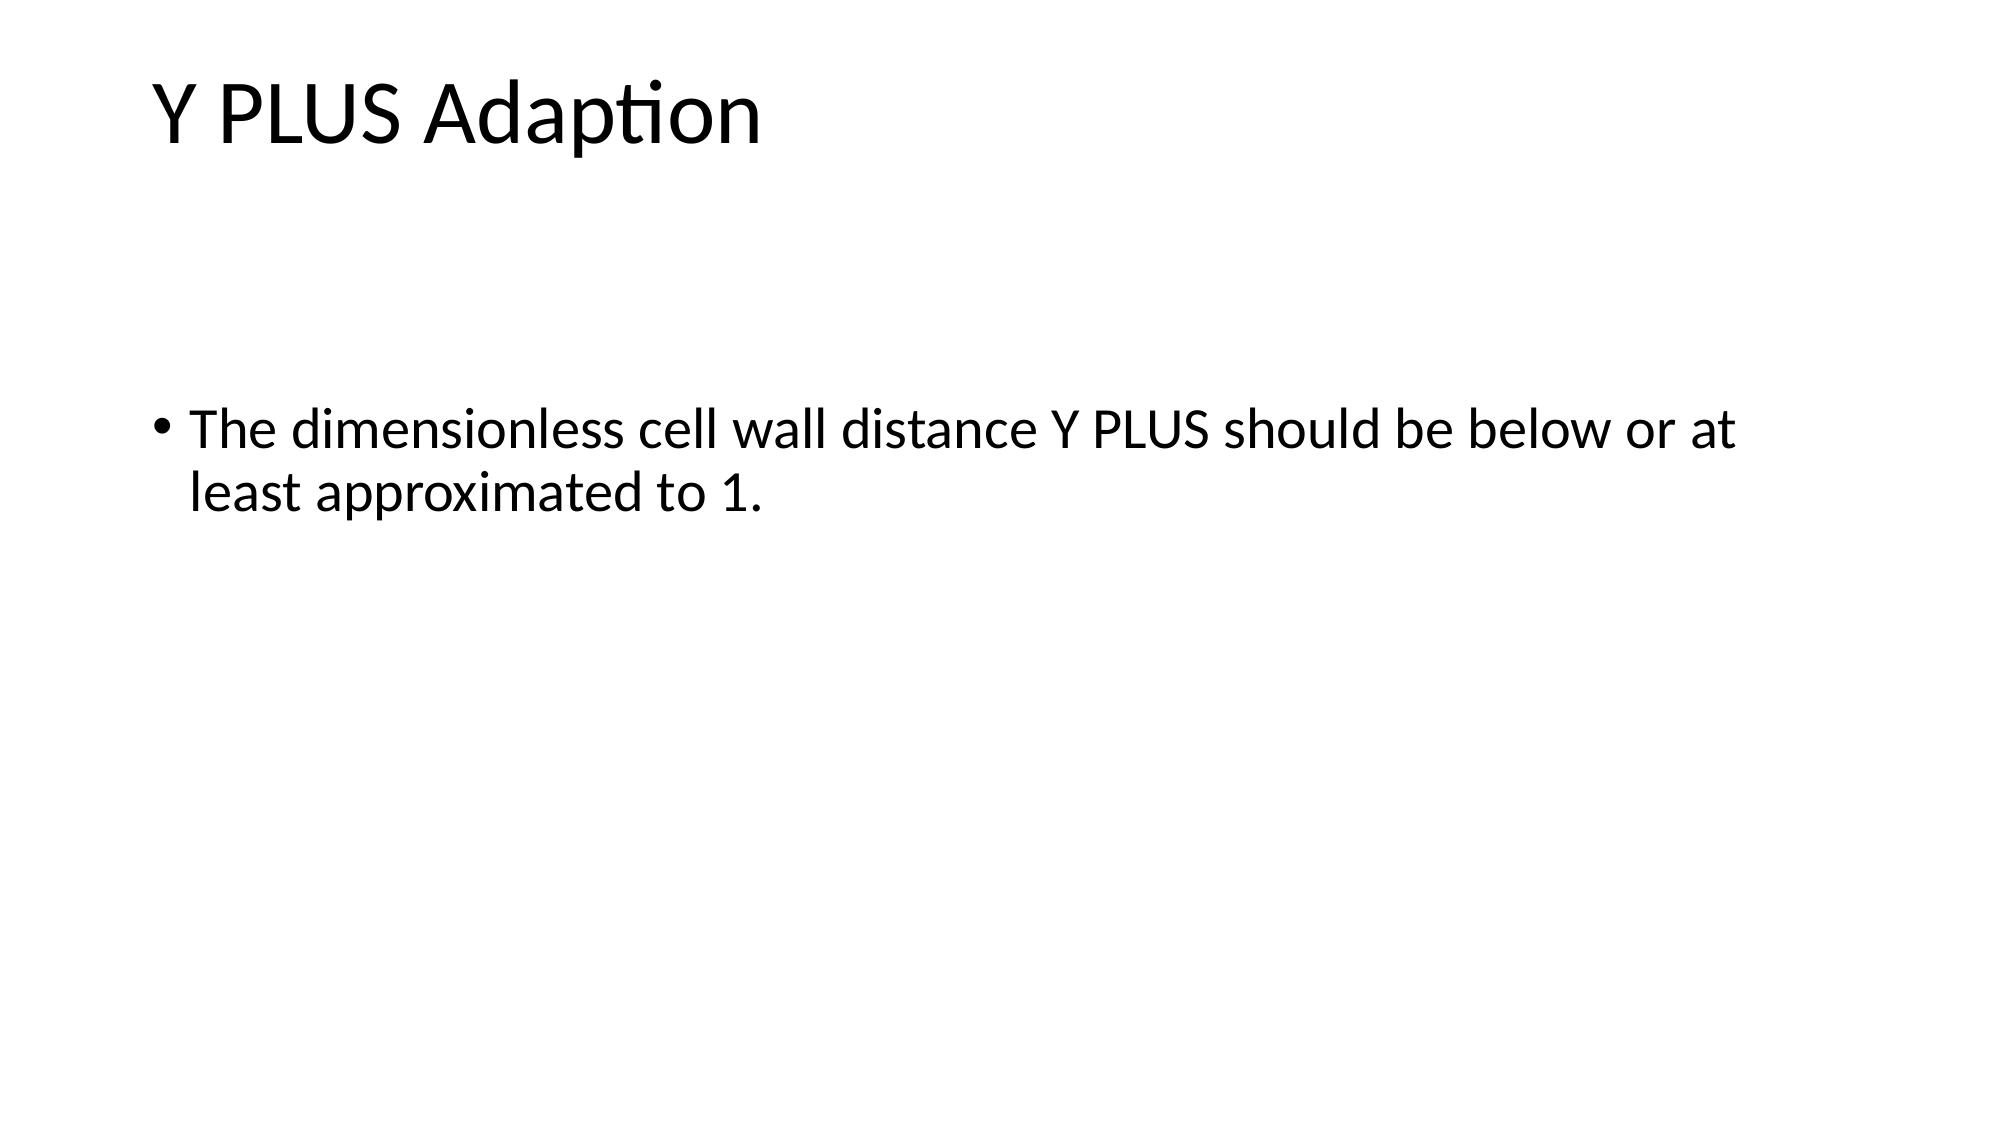

# Y PLUS Adaption

The dimensionless cell wall distance Y PLUS should be below or at least approximated to 1.